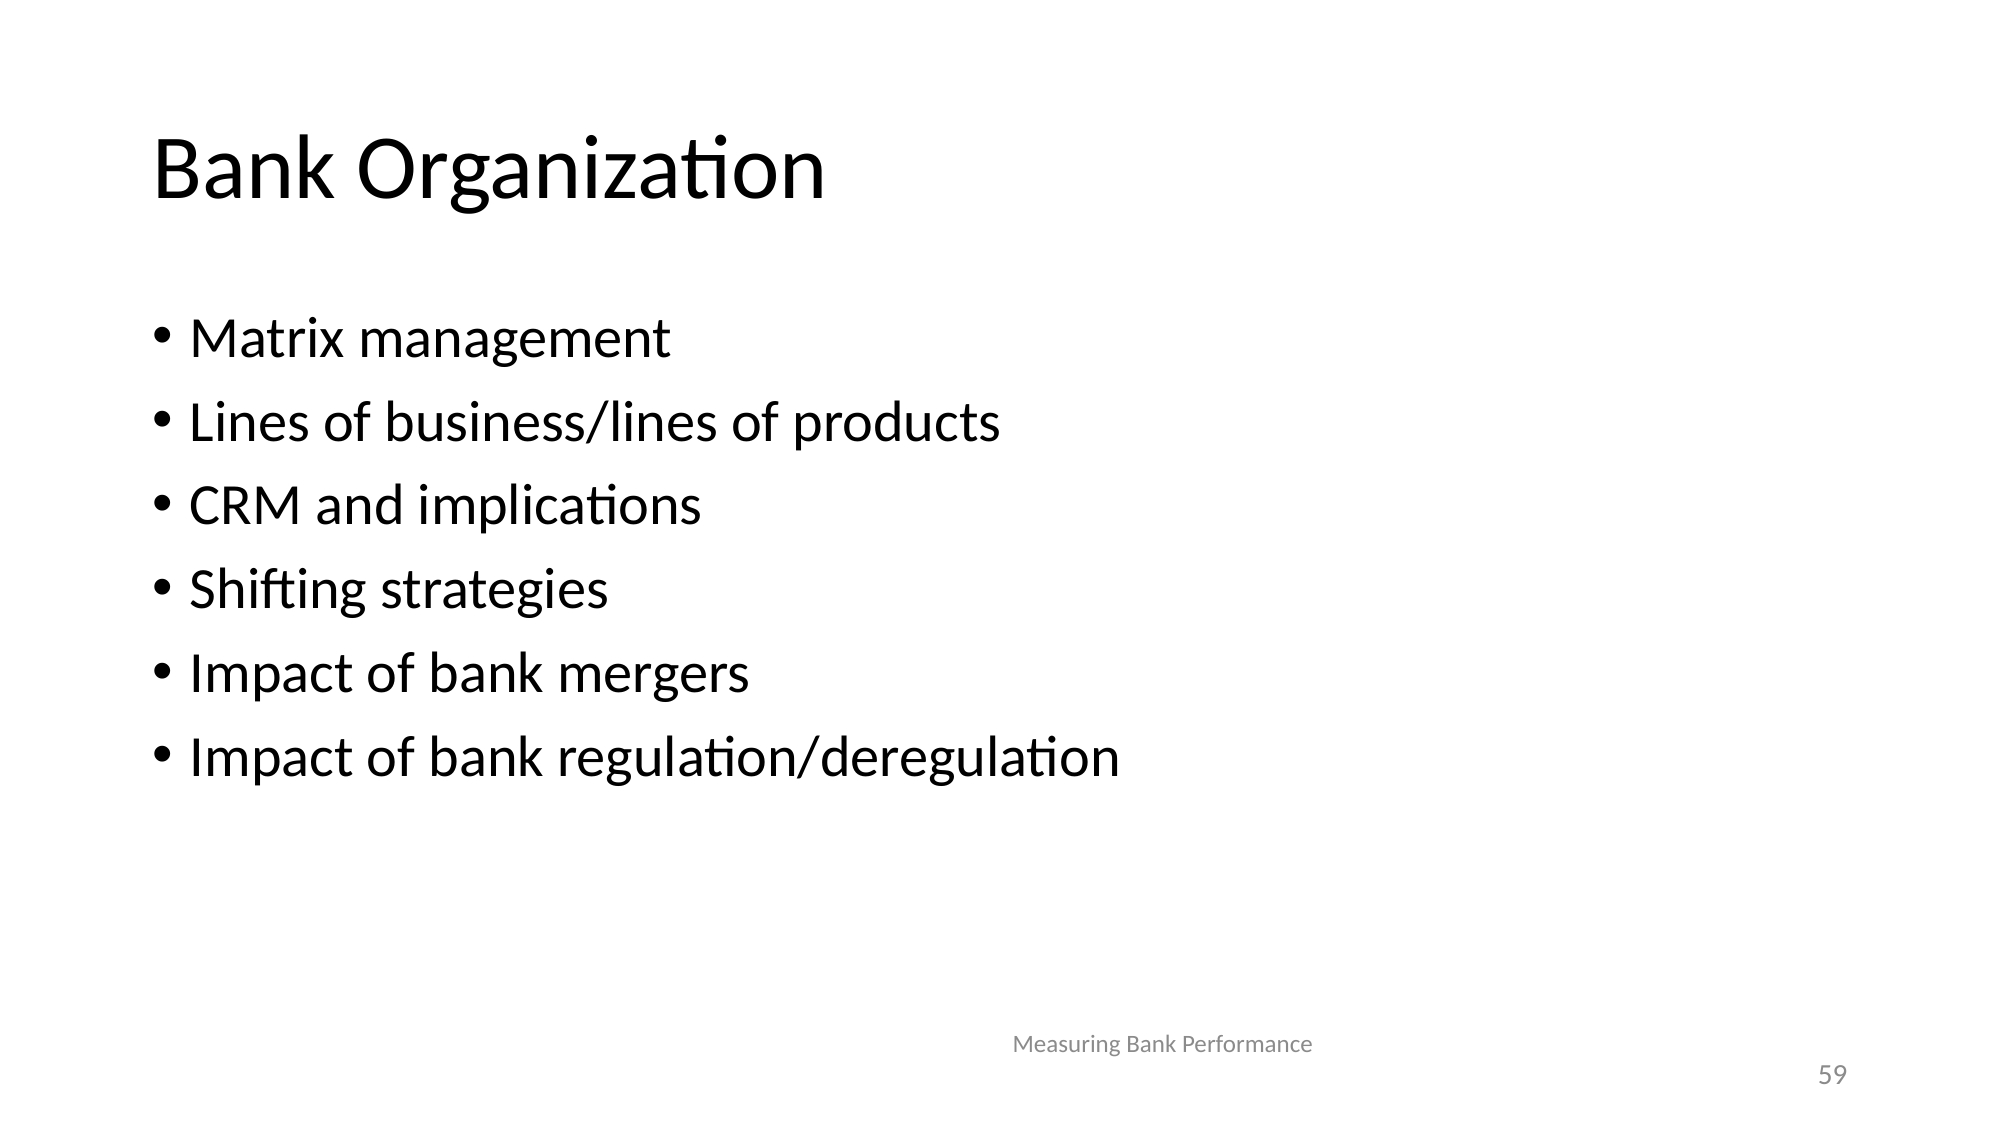

# Bank Organization
Matrix management
Lines of business/lines of products
CRM and implications
Shifting strategies
Impact of bank mergers
Impact of bank regulation/deregulation
Measuring Bank Performance
59